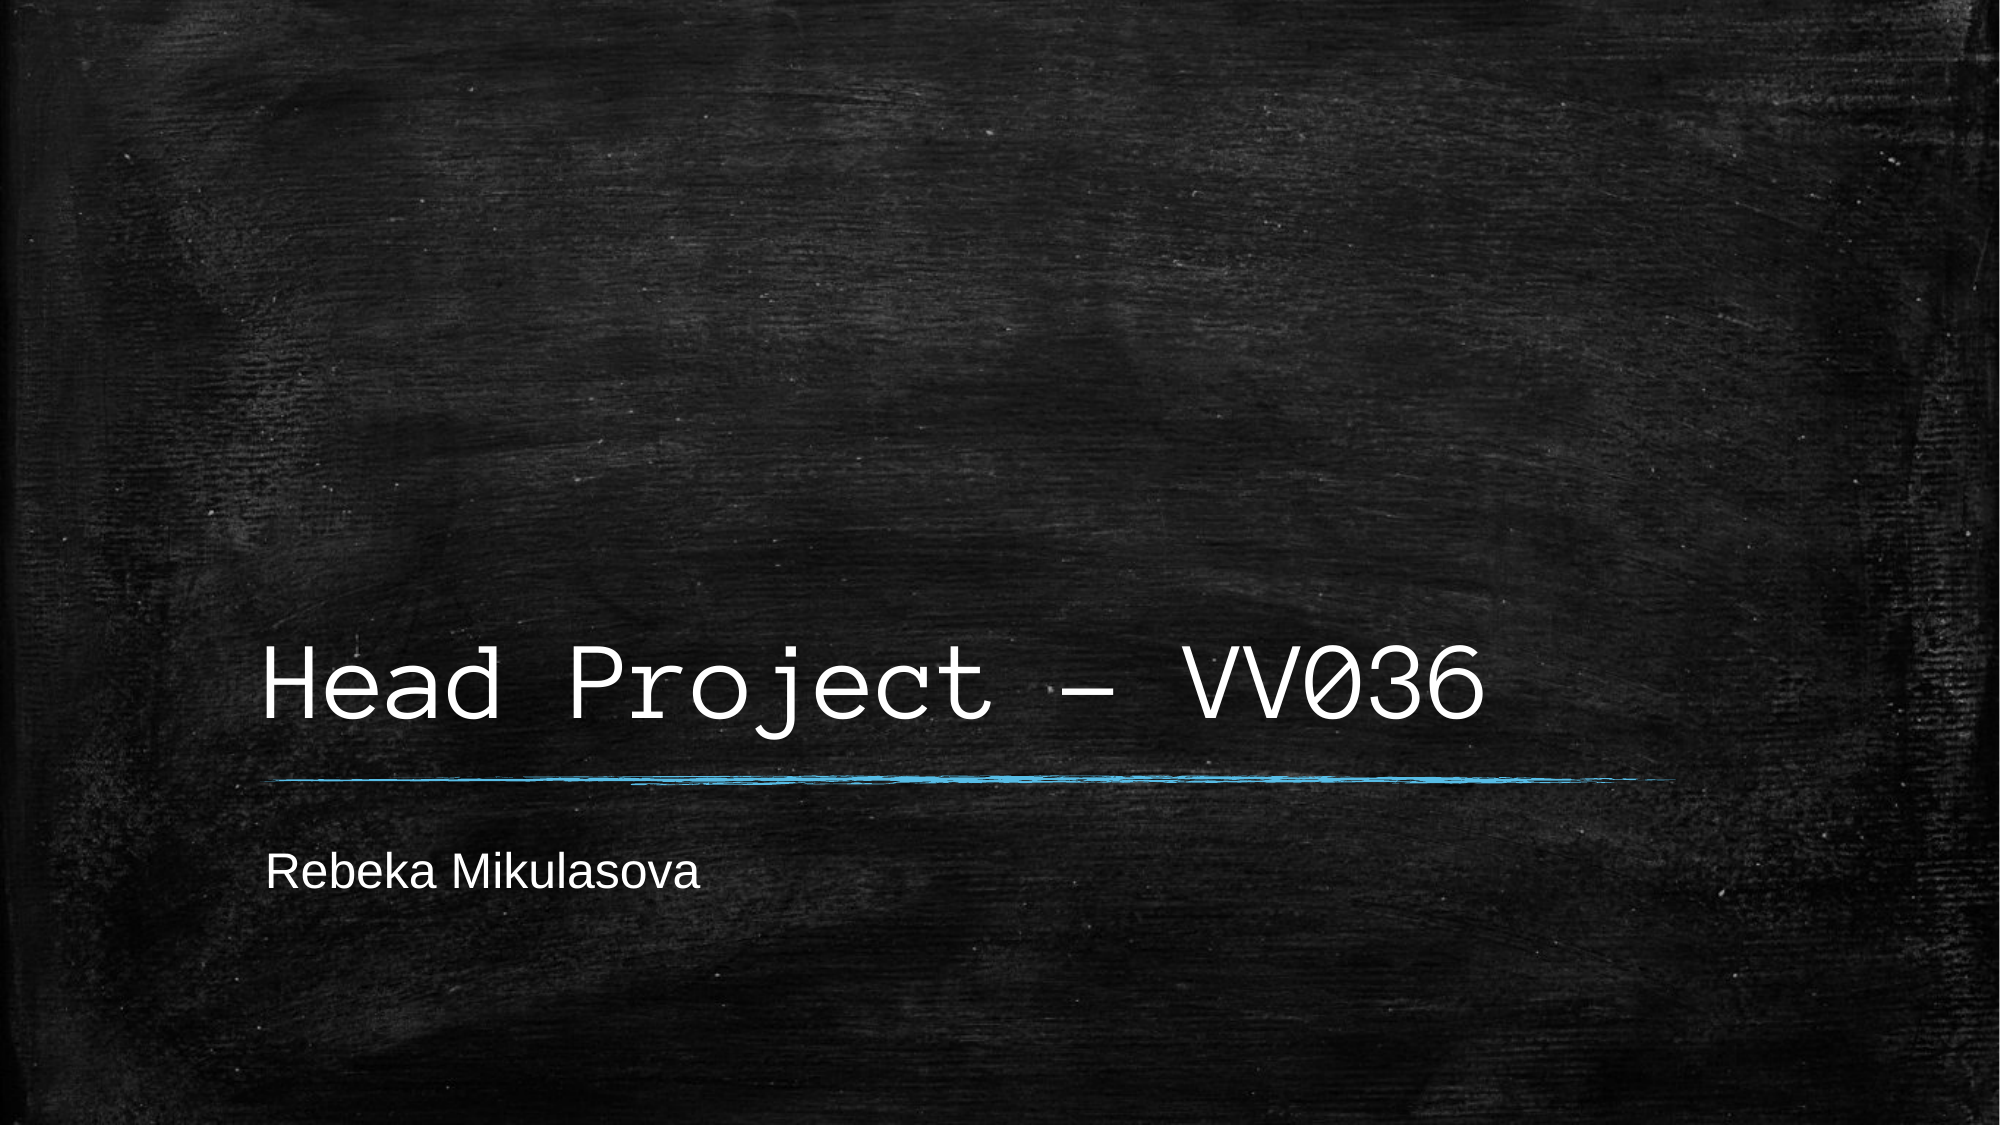

# Head Project - VV036
Rebeka Mikulasova